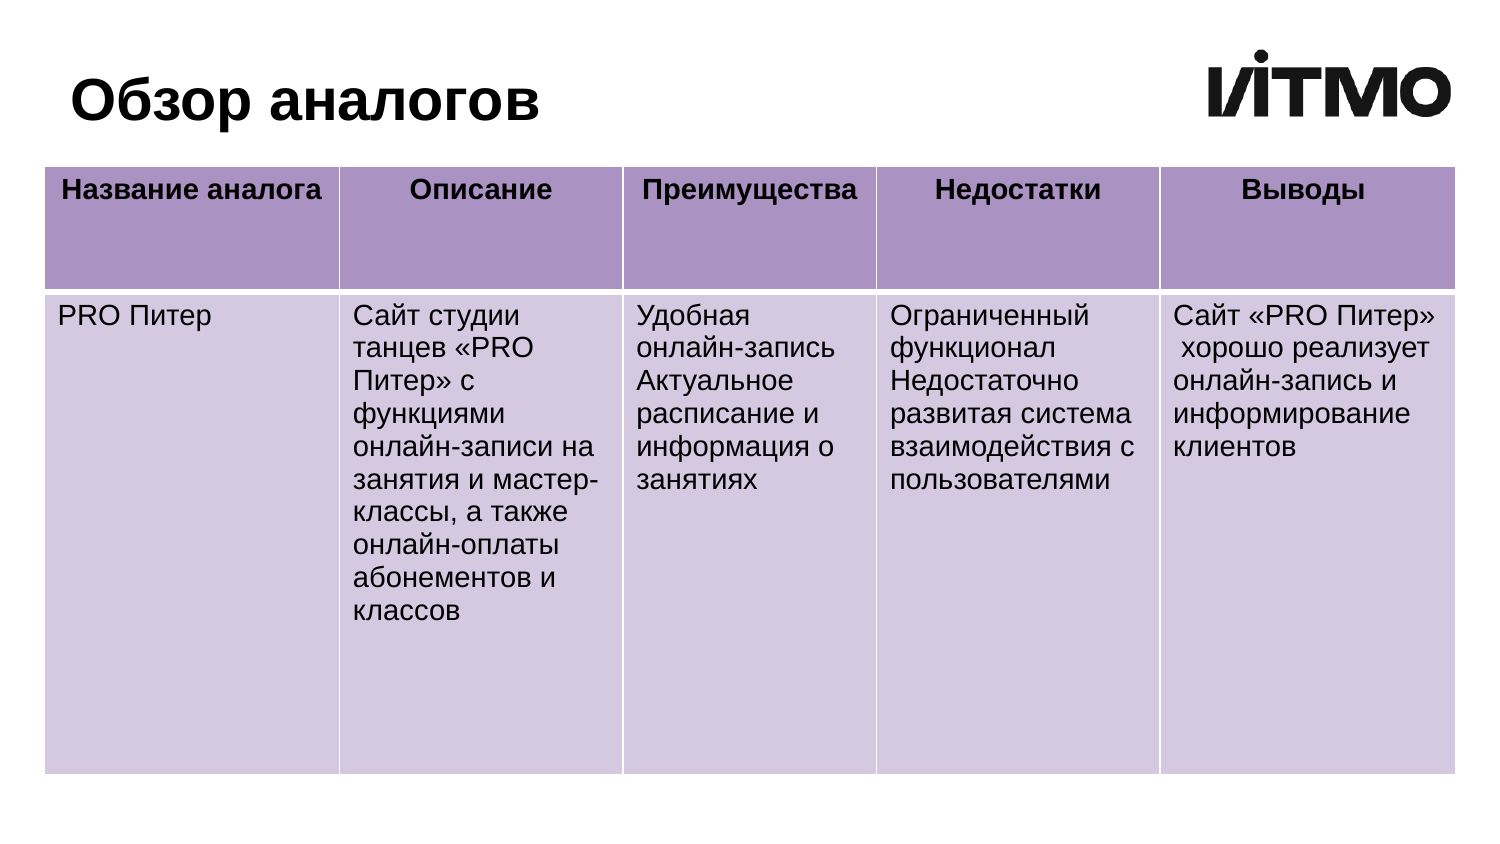

# Обзор аналогов
| Название аналога | Описание | Преимущества | Недостатки | Выводы |
| --- | --- | --- | --- | --- |
| PRO Питер | Сайт студии танцев «PRO Питер» с функциями онлайн-записи на занятия и мастер-классы, а также онлайн-оплаты абонементов и классов | Удобная онлайн-запись Актуальное расписание и информация о занятиях | Ограниченный функционал Недостаточно развитая система взаимодействия с пользователями | Сайт «PRO Питер» хорошо реализует онлайн-запись и информирование клиентов |